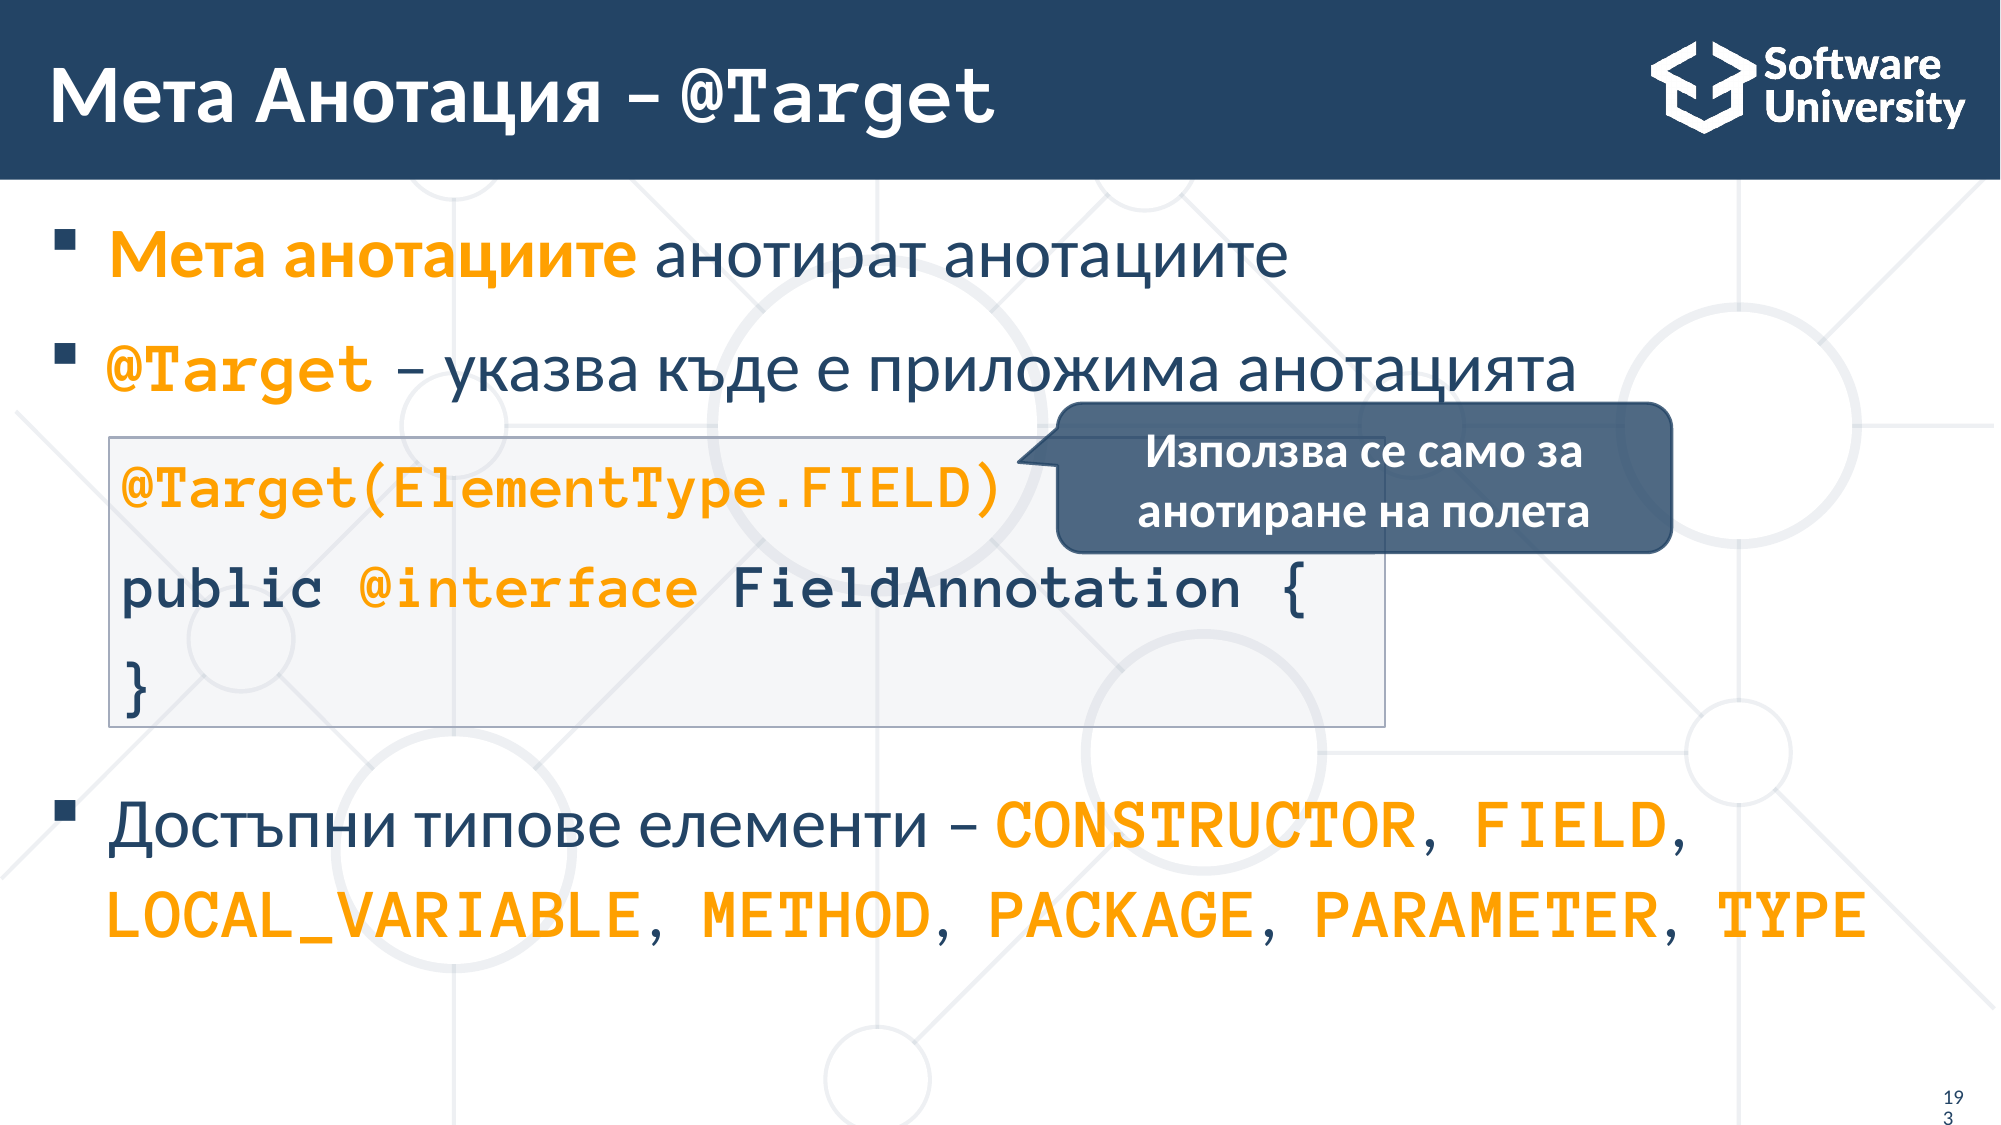

# Мета Анотация – @Target
Мета анотациите анотират анотациите
@Target – указва къде е приложима анотацията

Достъпни типове елементи – CONSTRUCTOR, FIELD,
LOCAL_VARIABLE, METHOD, PACKAGE, PARAMETER, TYPE
Използва се само за анотиране на полета
@Target(ElementType.FIELD)
public @interface FieldAnnotation {
}
193